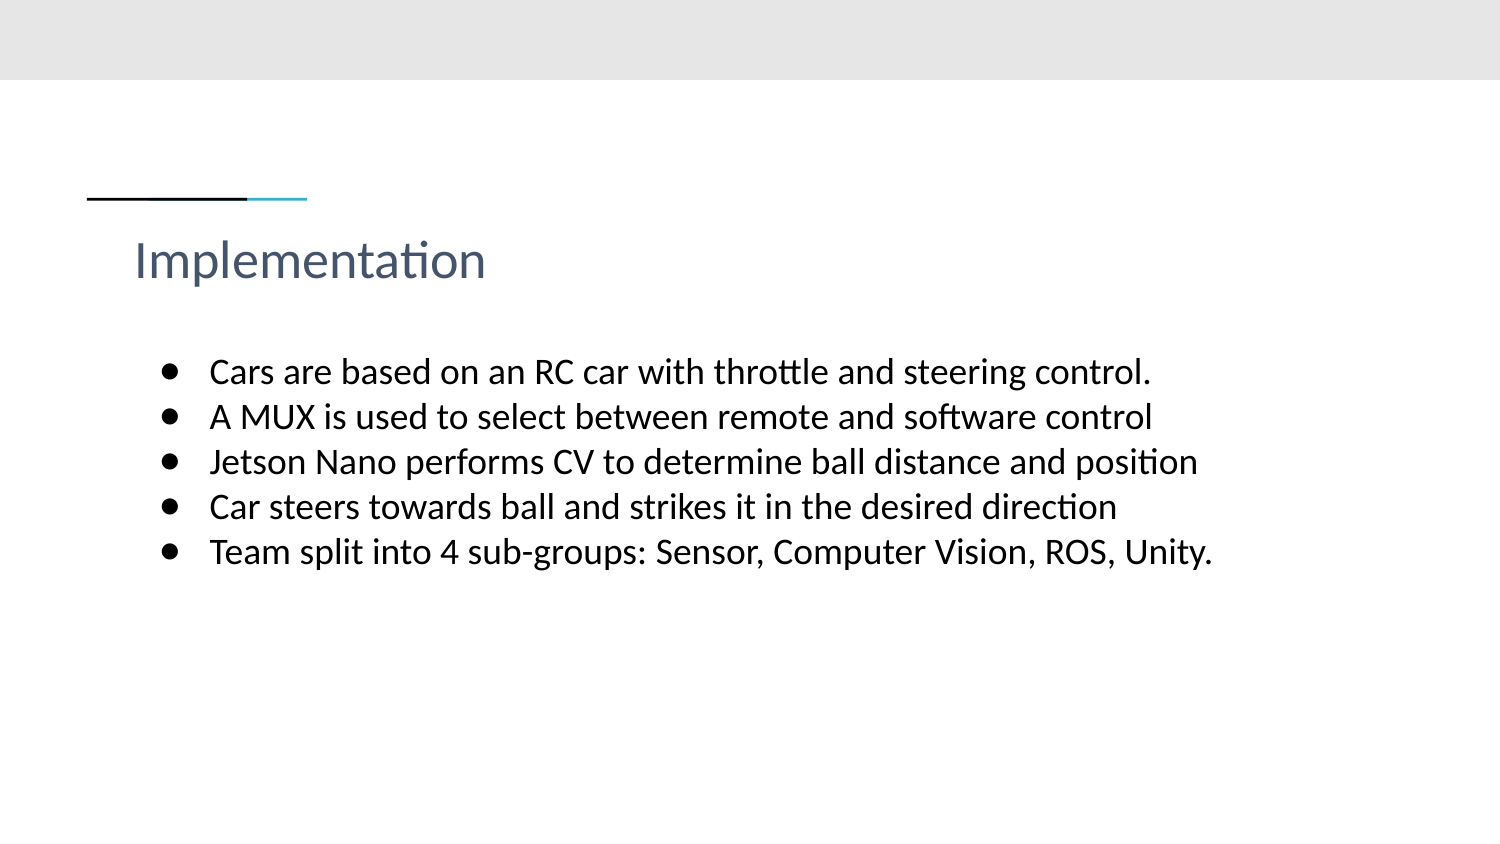

# Implementation
Cars are based on an RC car with throttle and steering control.
A MUX is used to select between remote and software control
Jetson Nano performs CV to determine ball distance and position
Car steers towards ball and strikes it in the desired direction
Team split into 4 sub-groups: Sensor, Computer Vision, ROS, Unity.